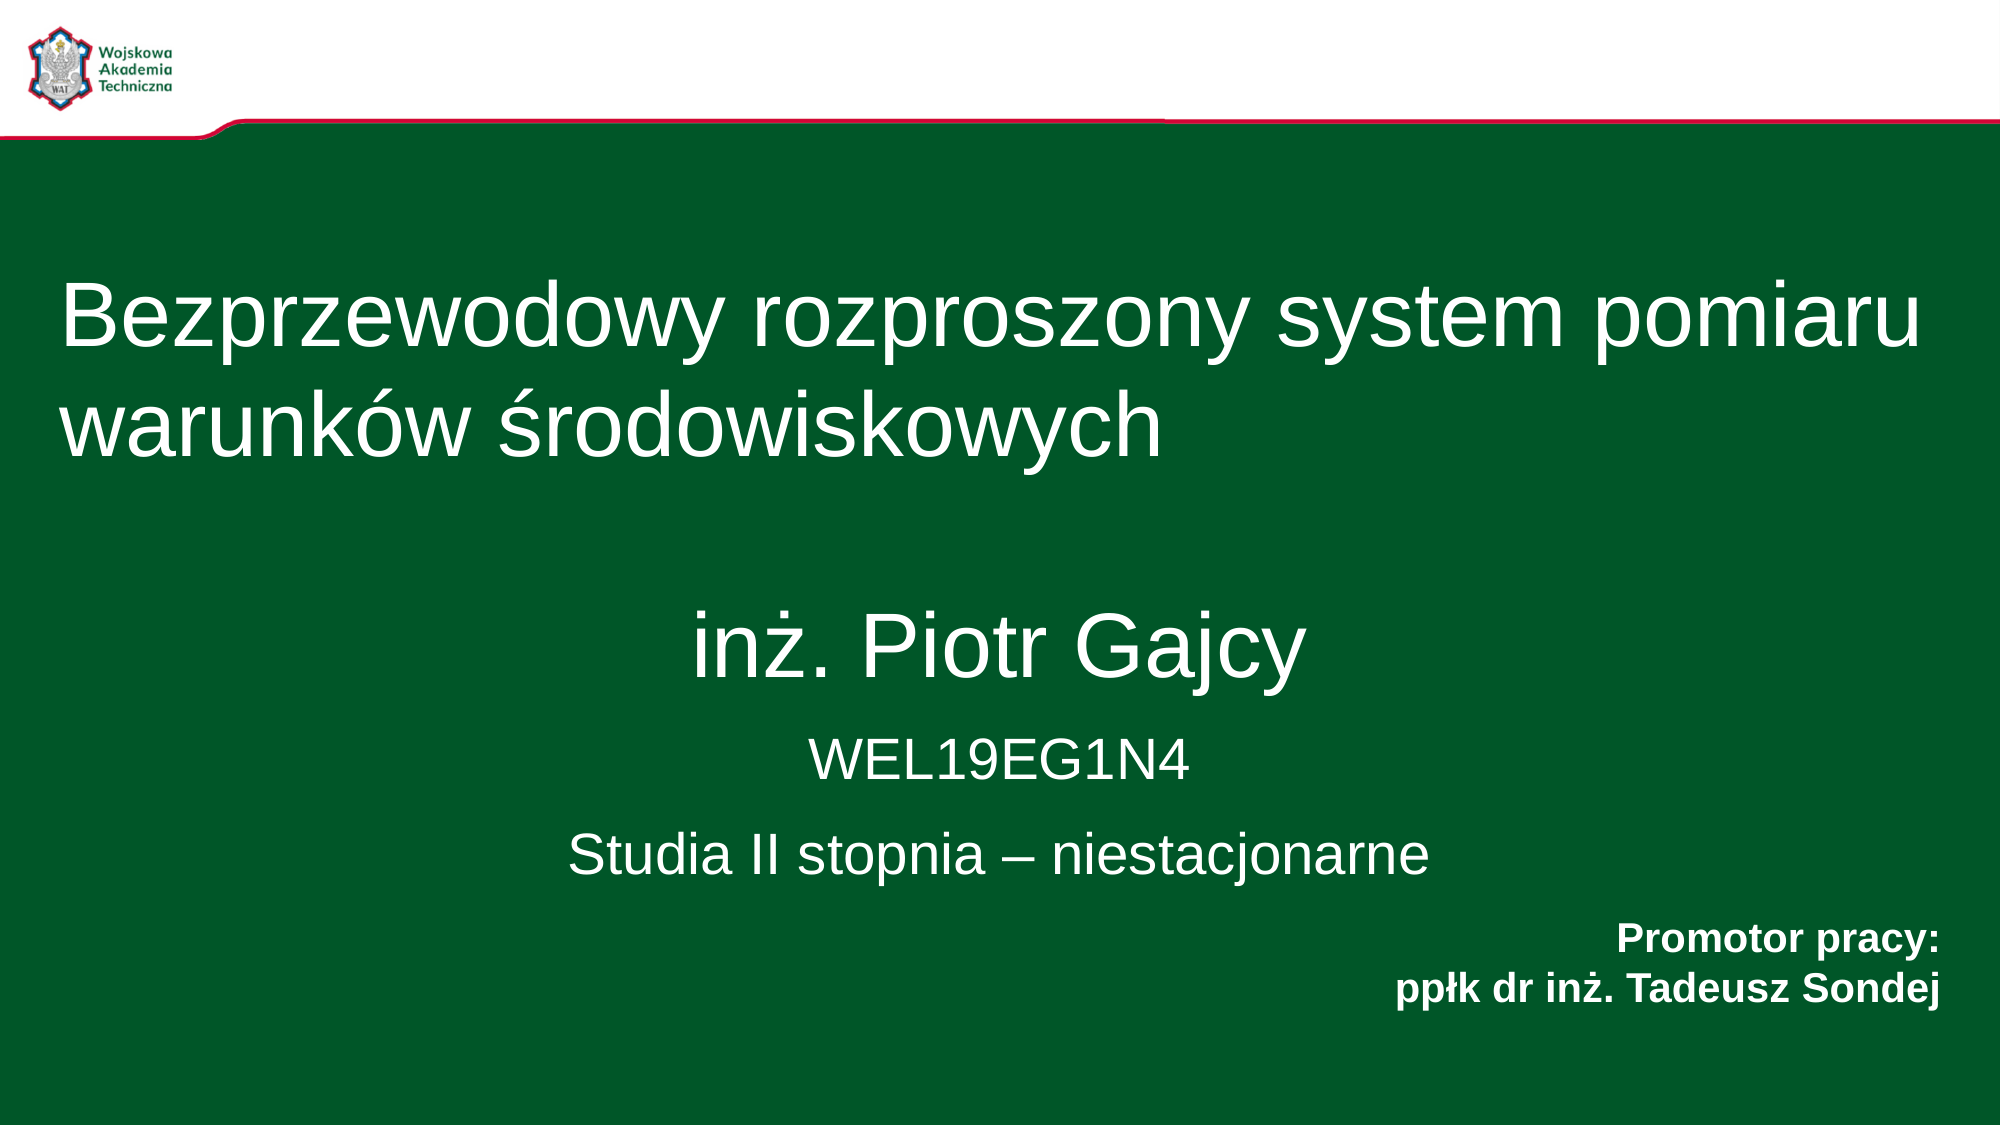

# Bezprzewodowy rozproszony system pomiaru warunków środowiskowych
inż. Piotr Gajcy
WEL19EG1N4
Studia II stopnia – niestacjonarne
Promotor pracy:
ppłk dr inż. Tadeusz Sondej